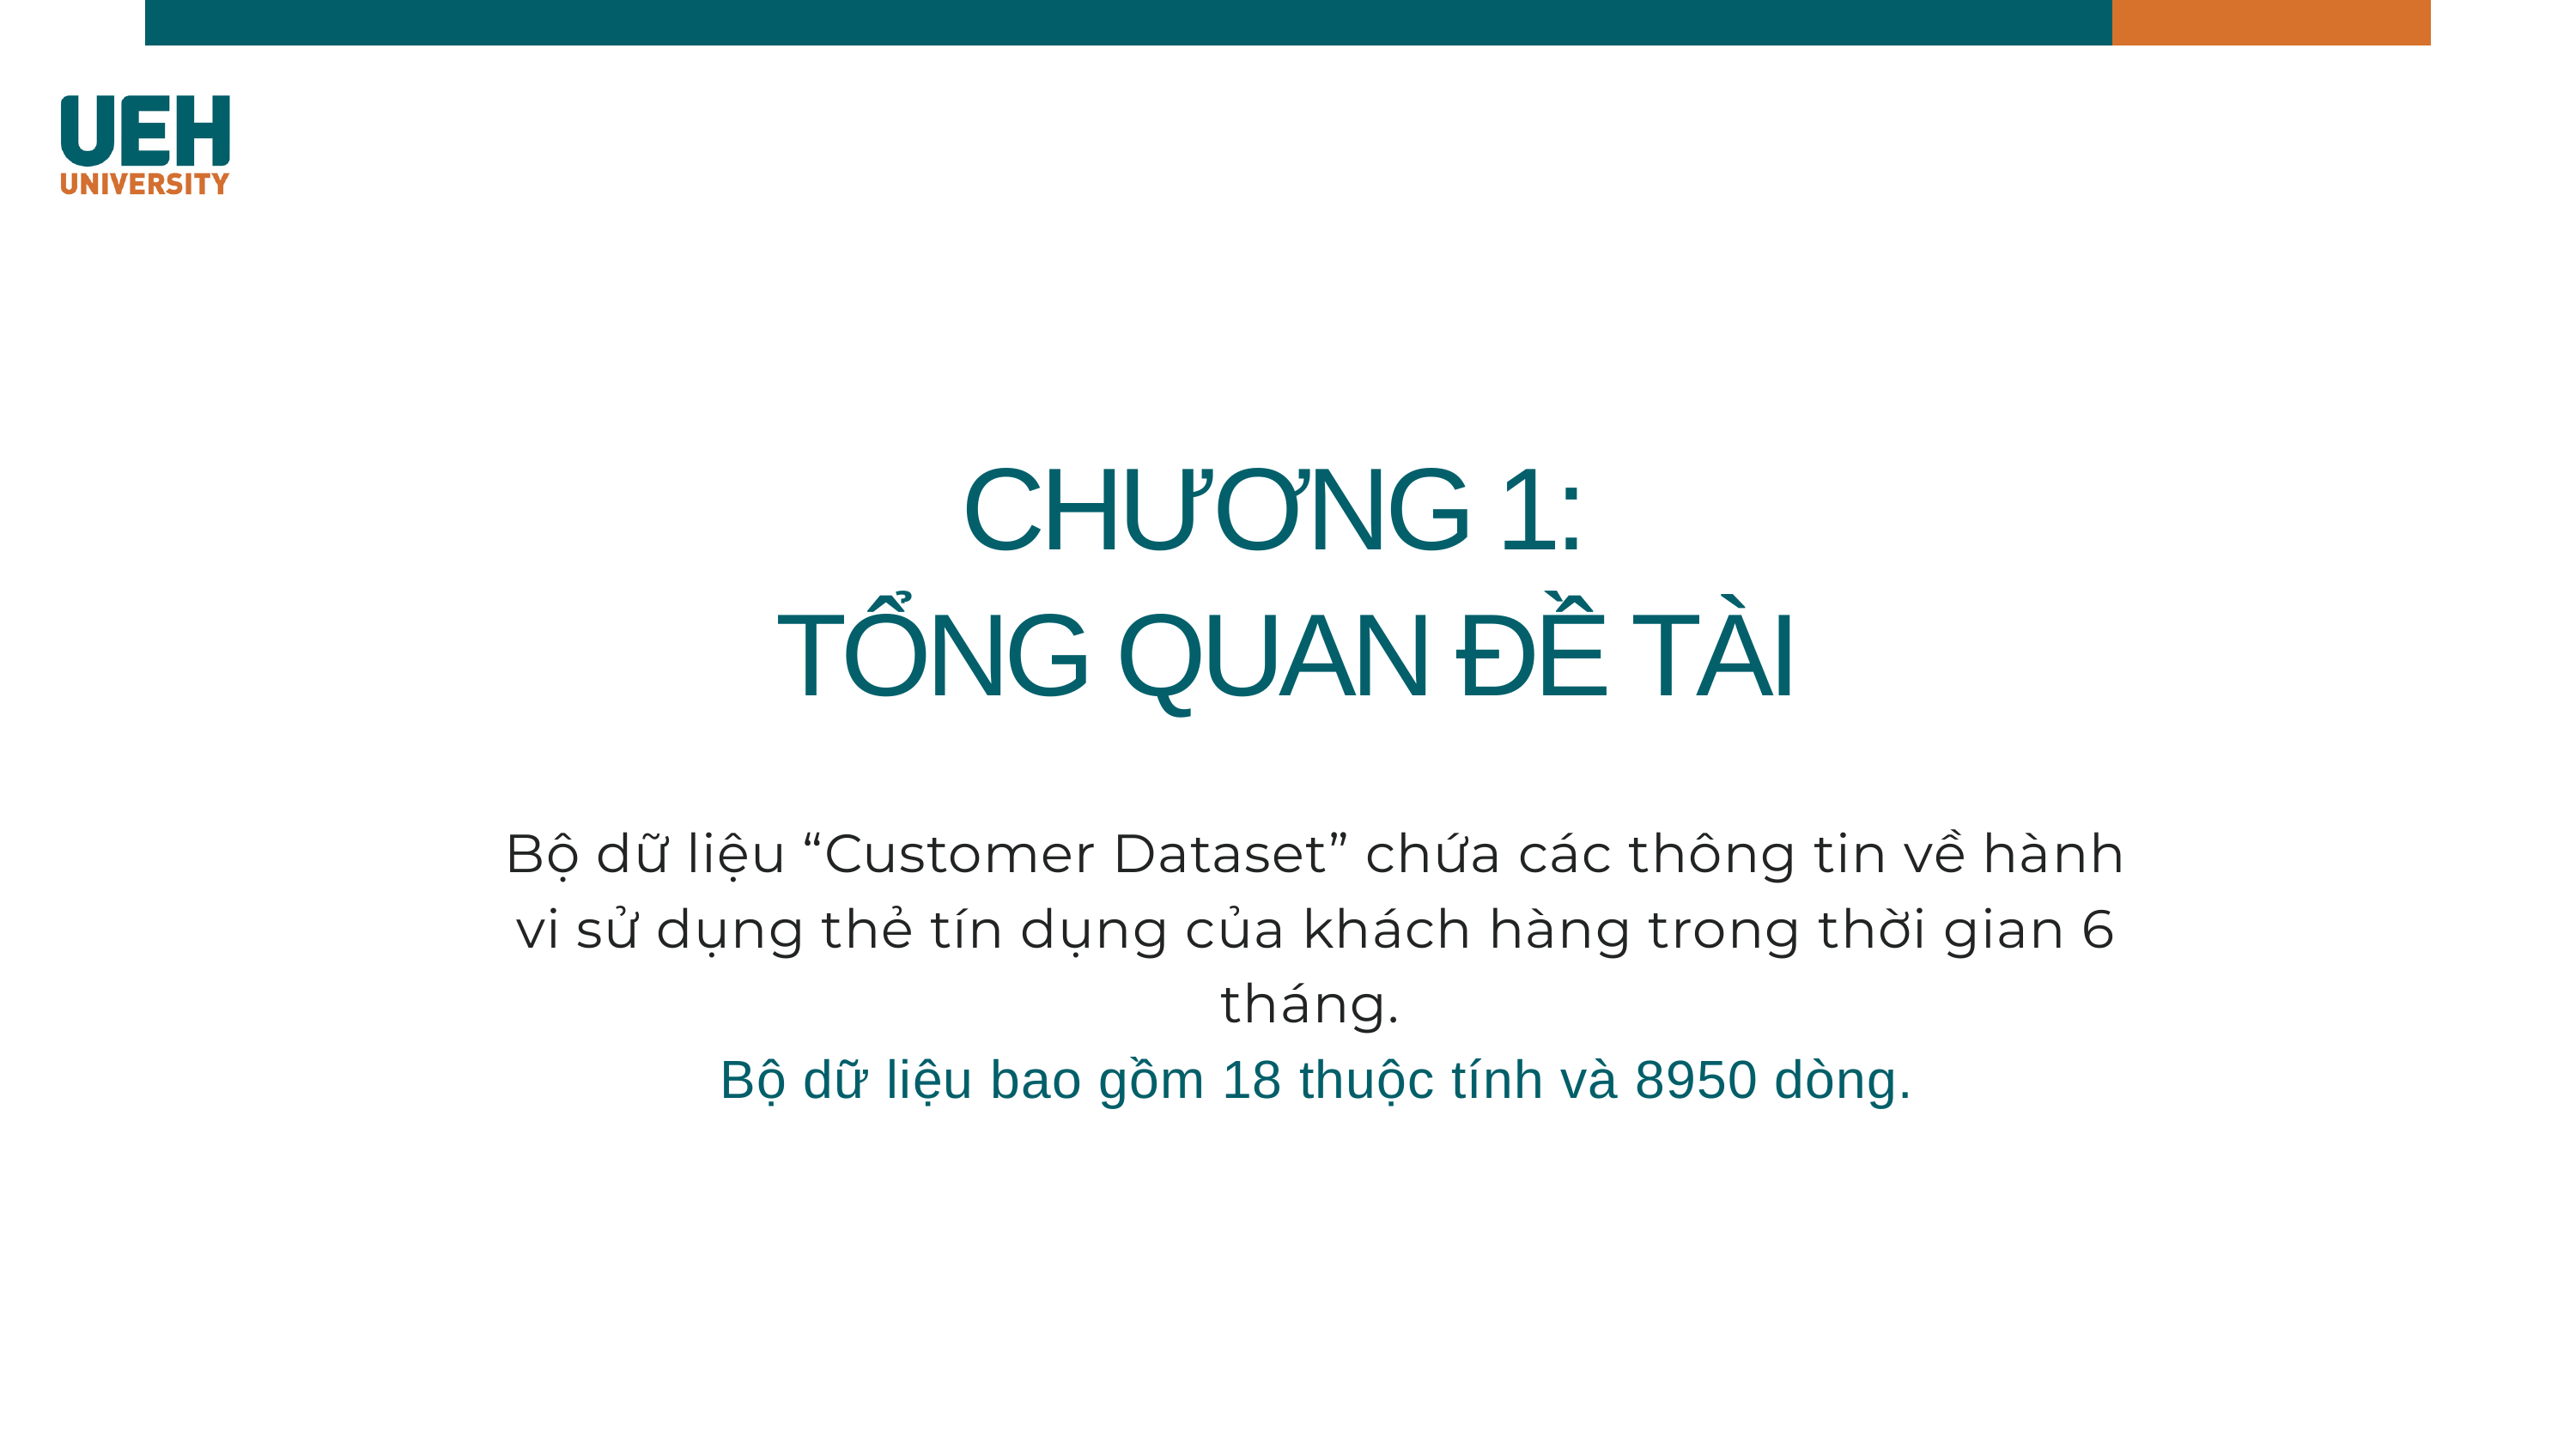

CHƯƠNG 1:
TỔNG QUAN ĐỀ TÀI
Bộ dữ liệu “Customer Dataset” chứa các thông tin về hành vi sử dụng thẻ tín dụng của khách hàng trong thời gian 6 tháng.
Bộ dữ liệu bao gồm 18 thuộc tính và 8950 dòng.